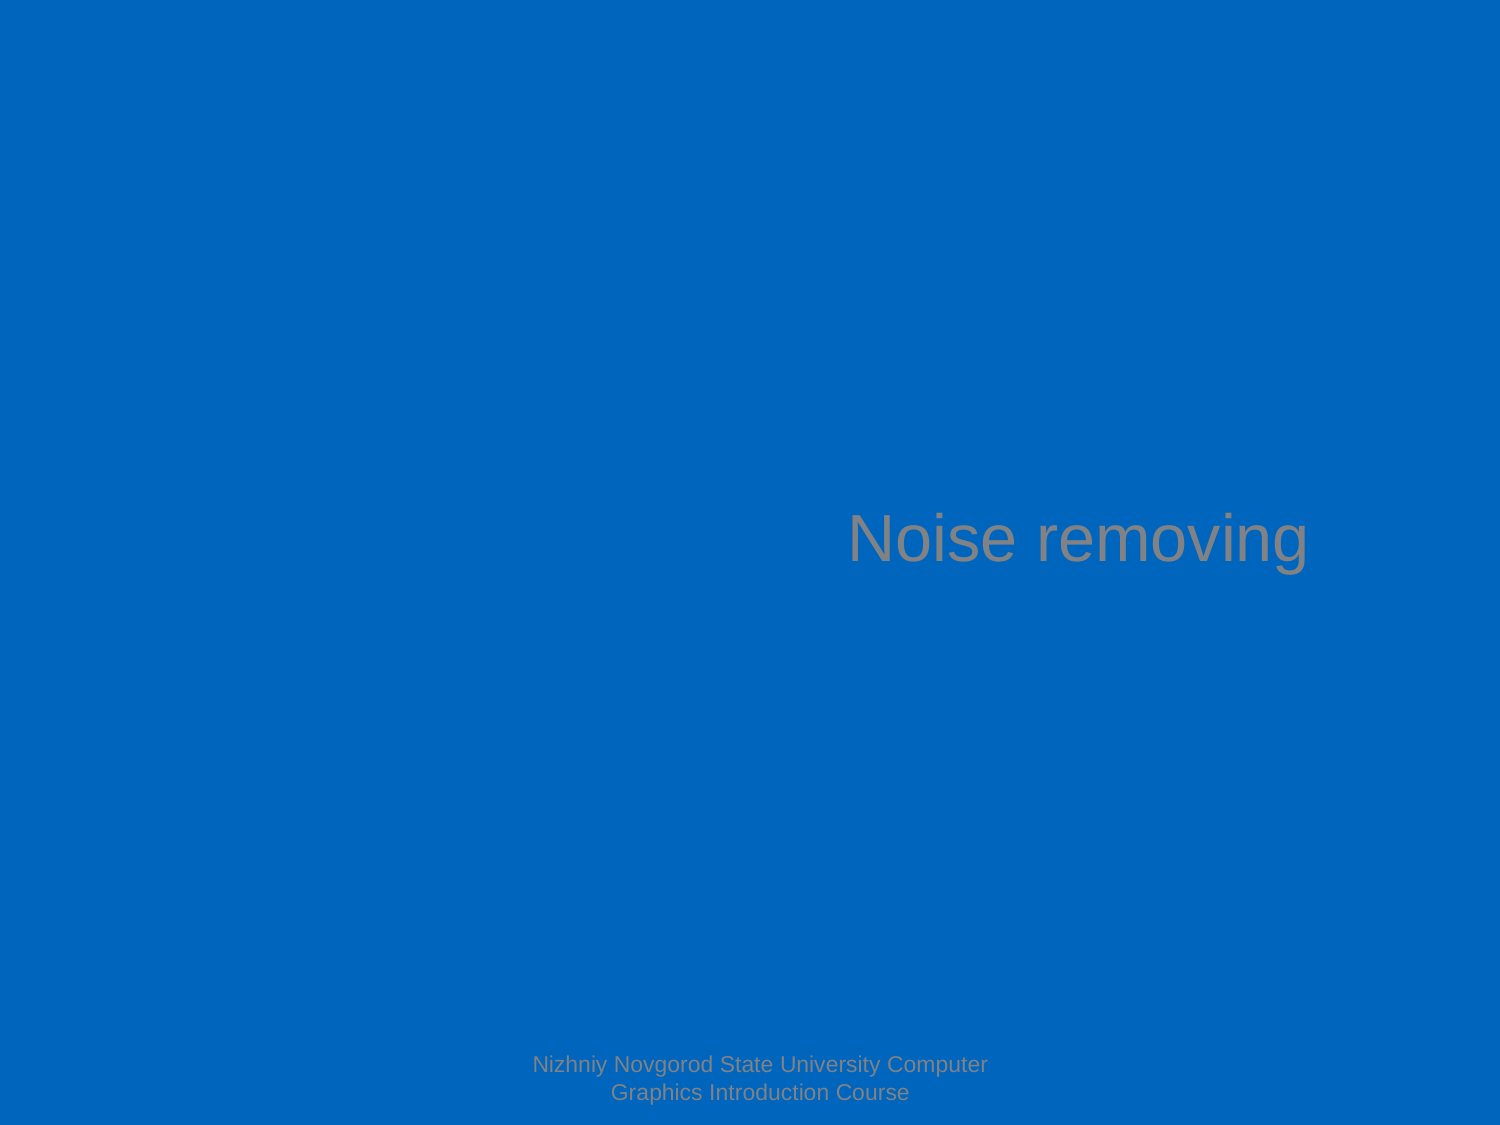

# Noise removing

178
Nizhniy Novgorod State University Computer Graphics Introduction Course